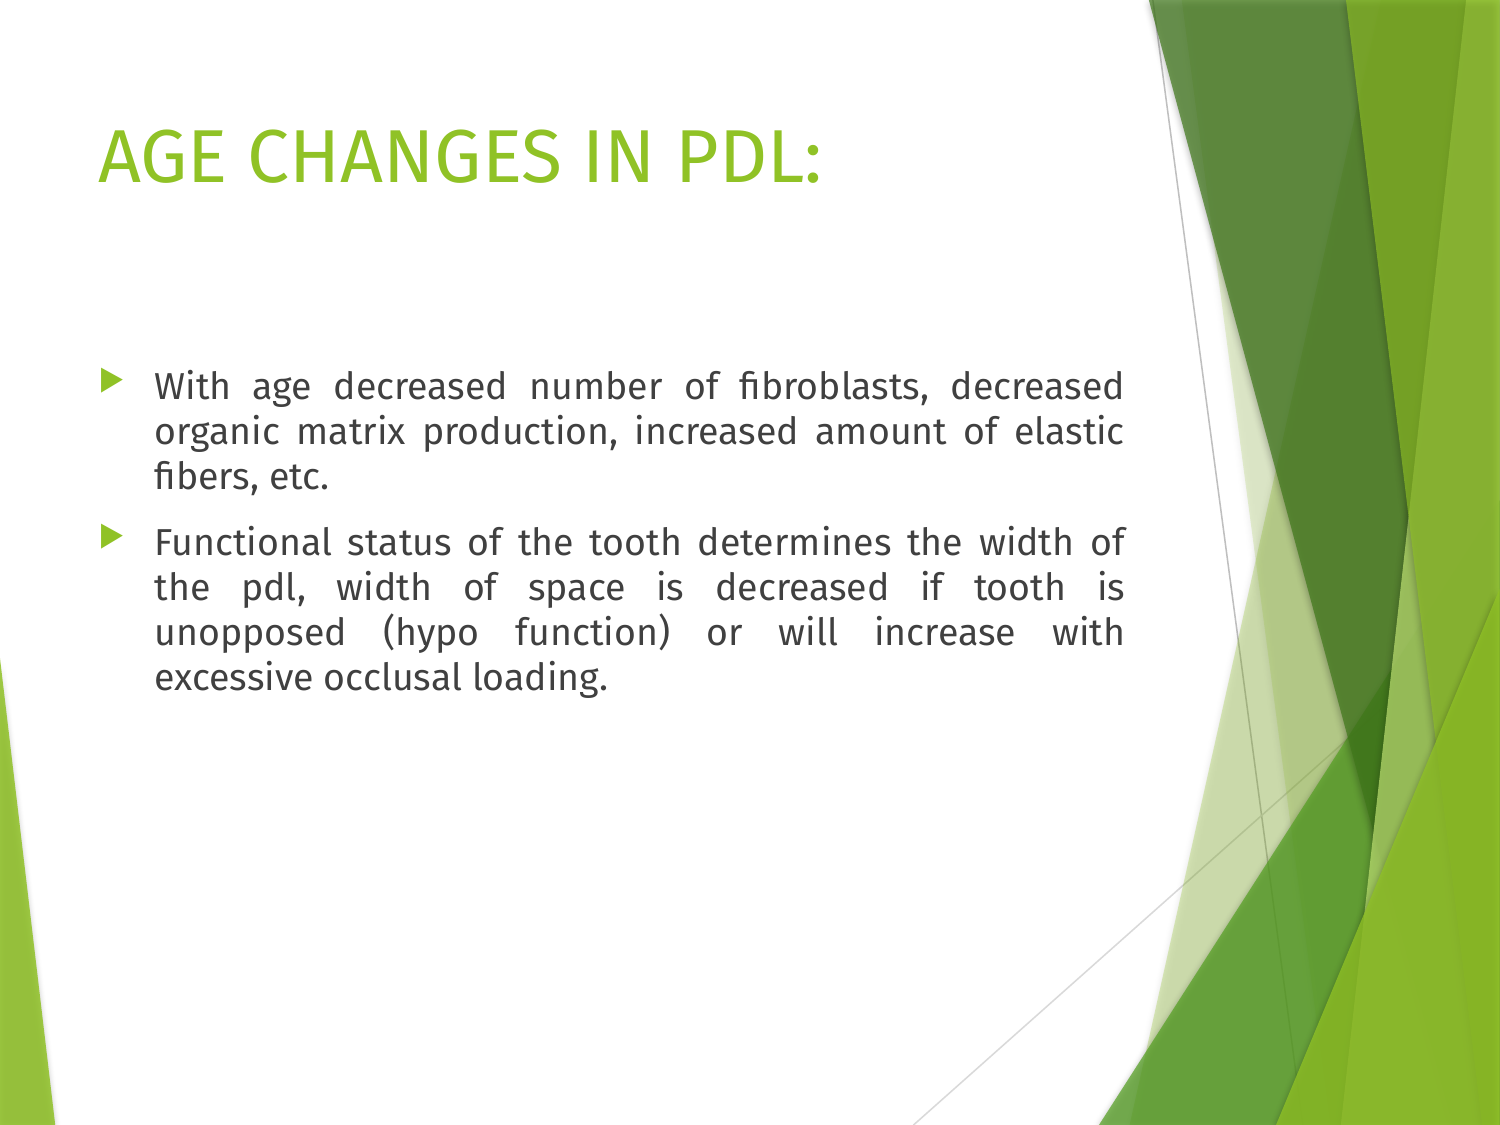

# AGE CHANGES IN PDL:
With age decreased number of fibroblasts, decreased organic matrix production, increased amount of elastic fibers, etc.
Functional status of the tooth determines the width of the pdl, width of space is decreased if tooth is unopposed (hypo function) or will increase with excessive occlusal loading.